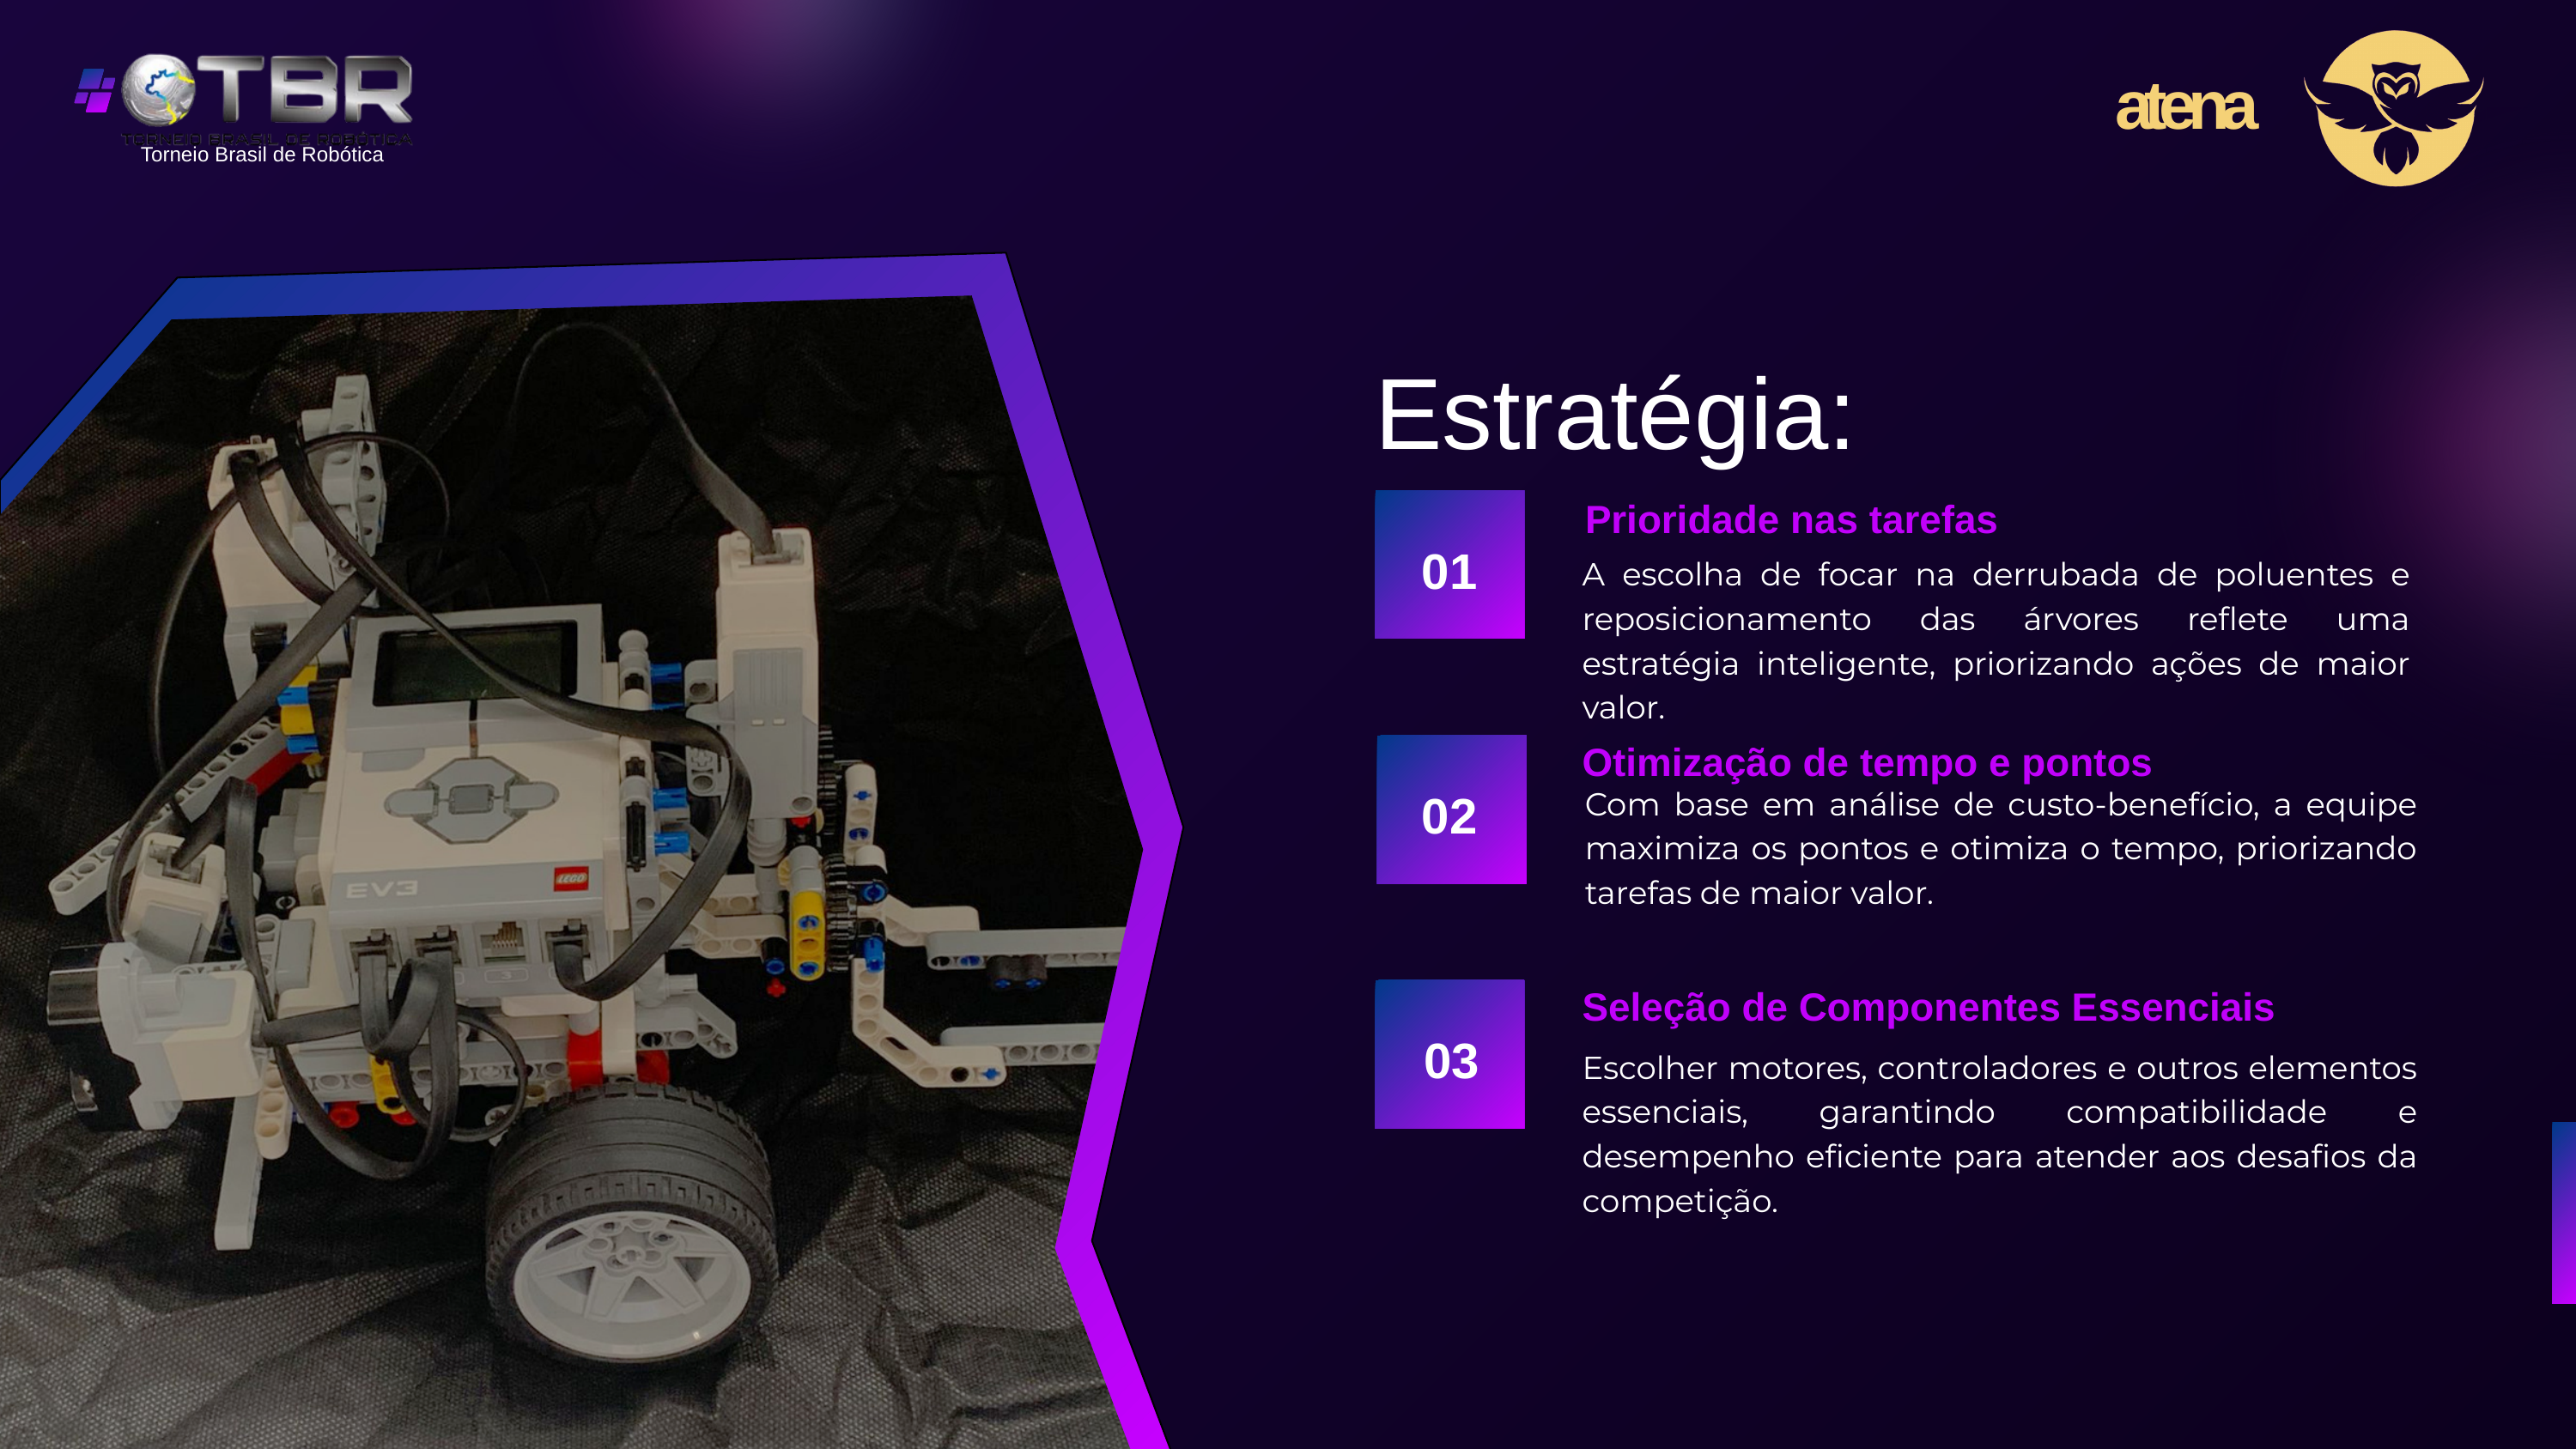

atena

Torneio Brasil de Robótica

Estratégia:

Prioridade nas tarefas
01
A escolha de focar na derrubada de poluentes e reposicionamento das árvores reflete uma estratégia inteligente, priorizando ações de maior valor.
Otimização de tempo e pontos

02
Com base em análise de custo-benefício, a equipe maximiza os pontos e otimiza o tempo, priorizando tarefas de maior valor.
Seleção de Componentes Essenciais

03
Escolher motores, controladores e outros elementos essenciais, garantindo compatibilidade e desempenho eficiente para atender aos desafios da competição.